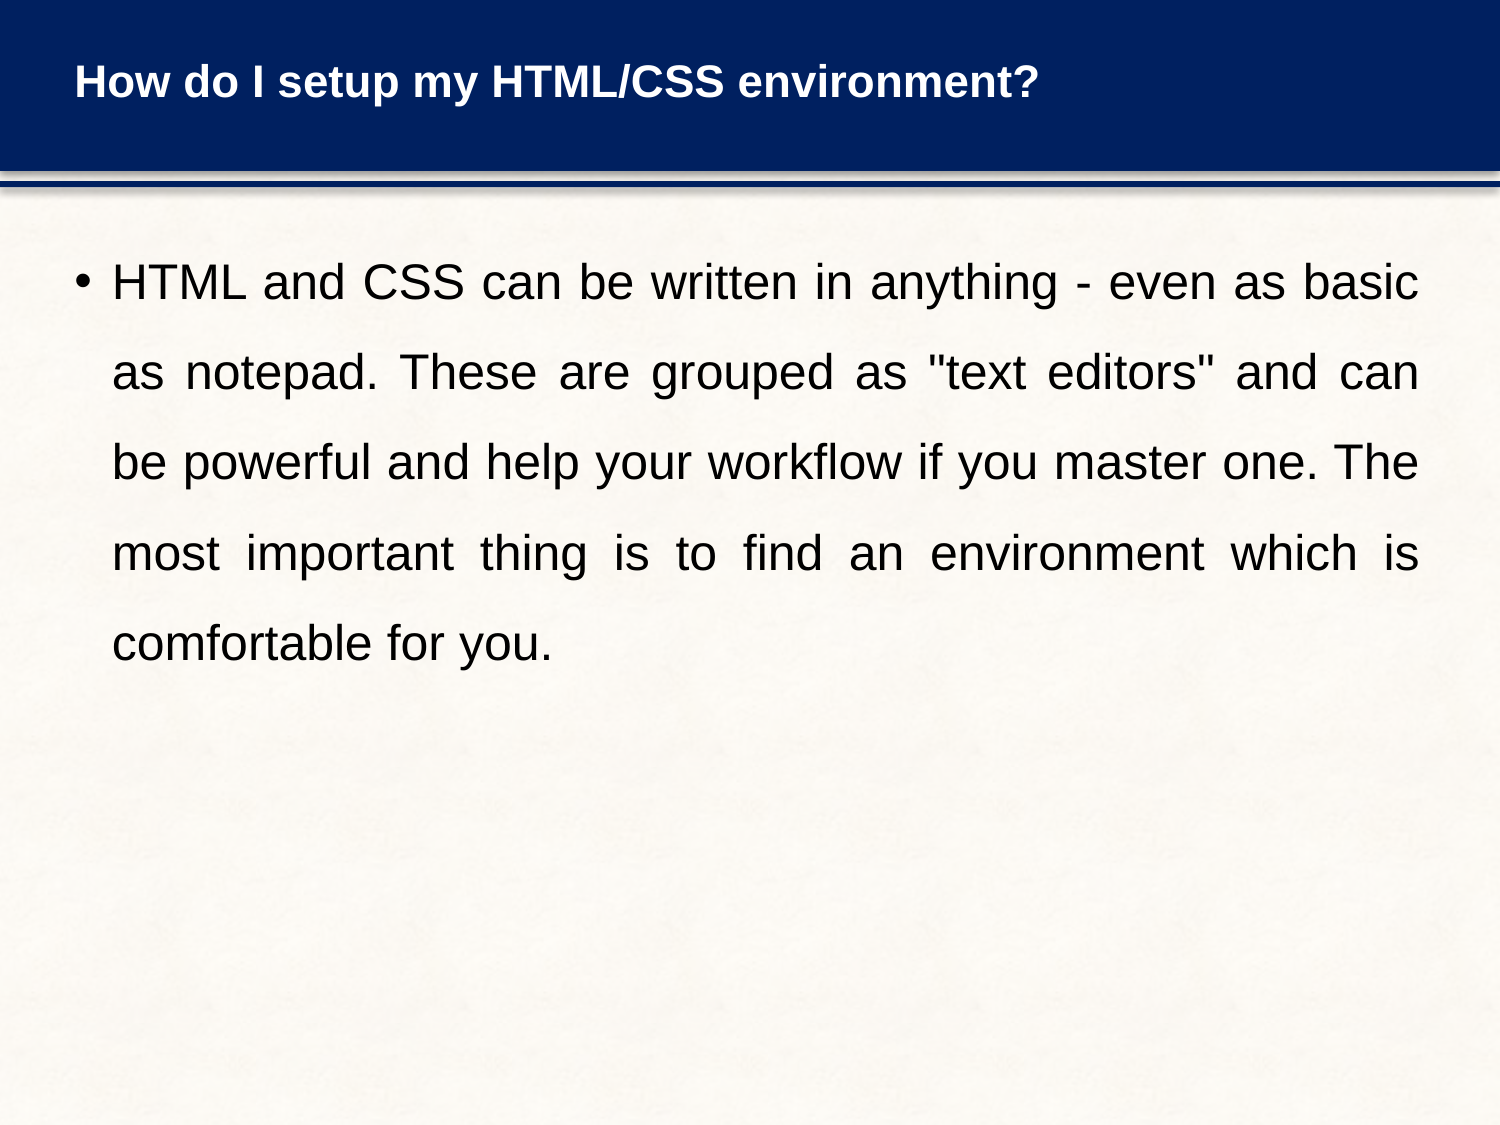

# How do I setup my HTML/CSS environment?
HTML and CSS can be written in anything - even as basic as notepad. These are grouped as "text editors" and can be powerful and help your workflow if you master one. The most important thing is to find an environment which is comfortable for you.